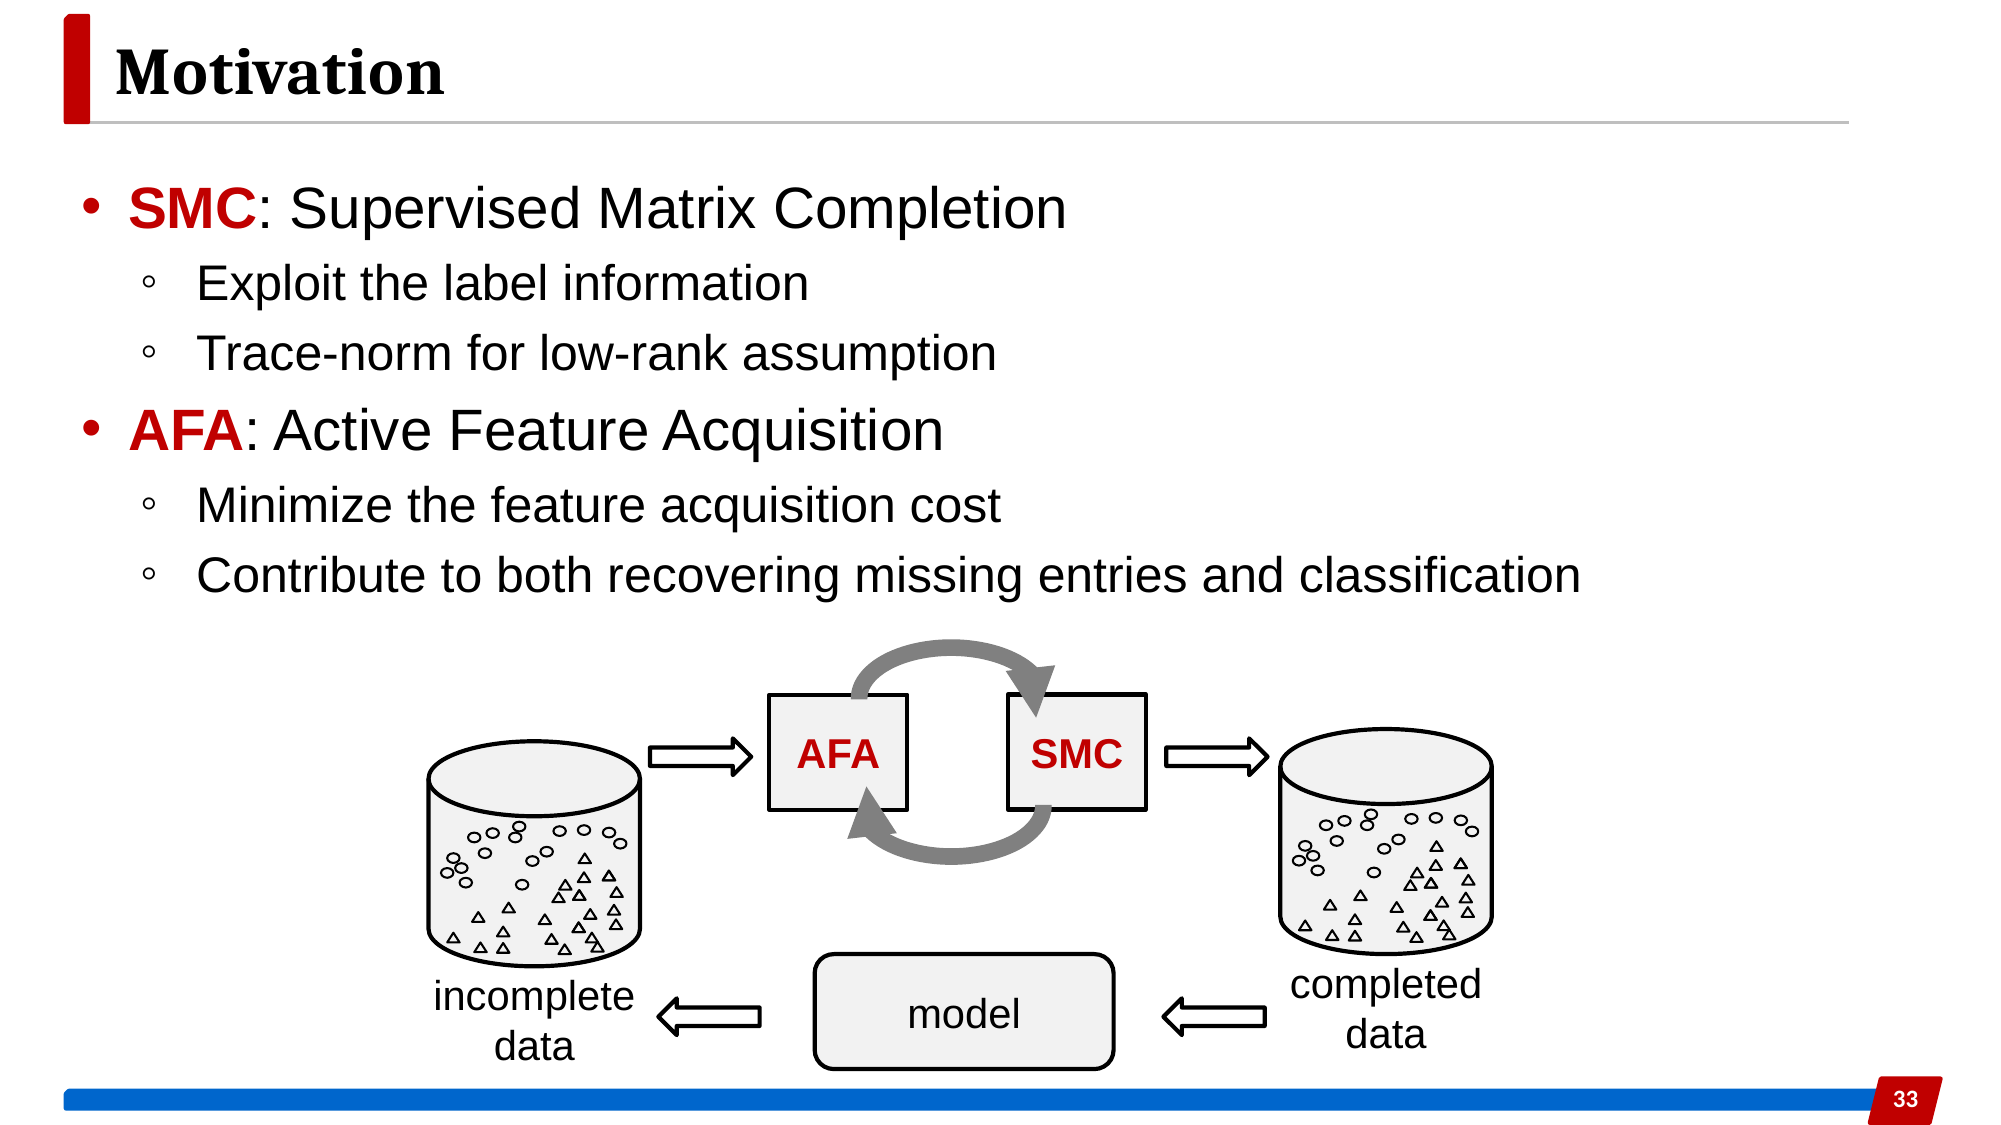

# Motivation
SMC: Supervised Matrix Completion
Exploit the label information
Trace-norm for low-rank assumption
AFA: Active Feature Acquisition
Minimize the feature acquisition cost
Contribute to both recovering missing entries and classification

SMC
AFA

completed data

incomplete data

model

33